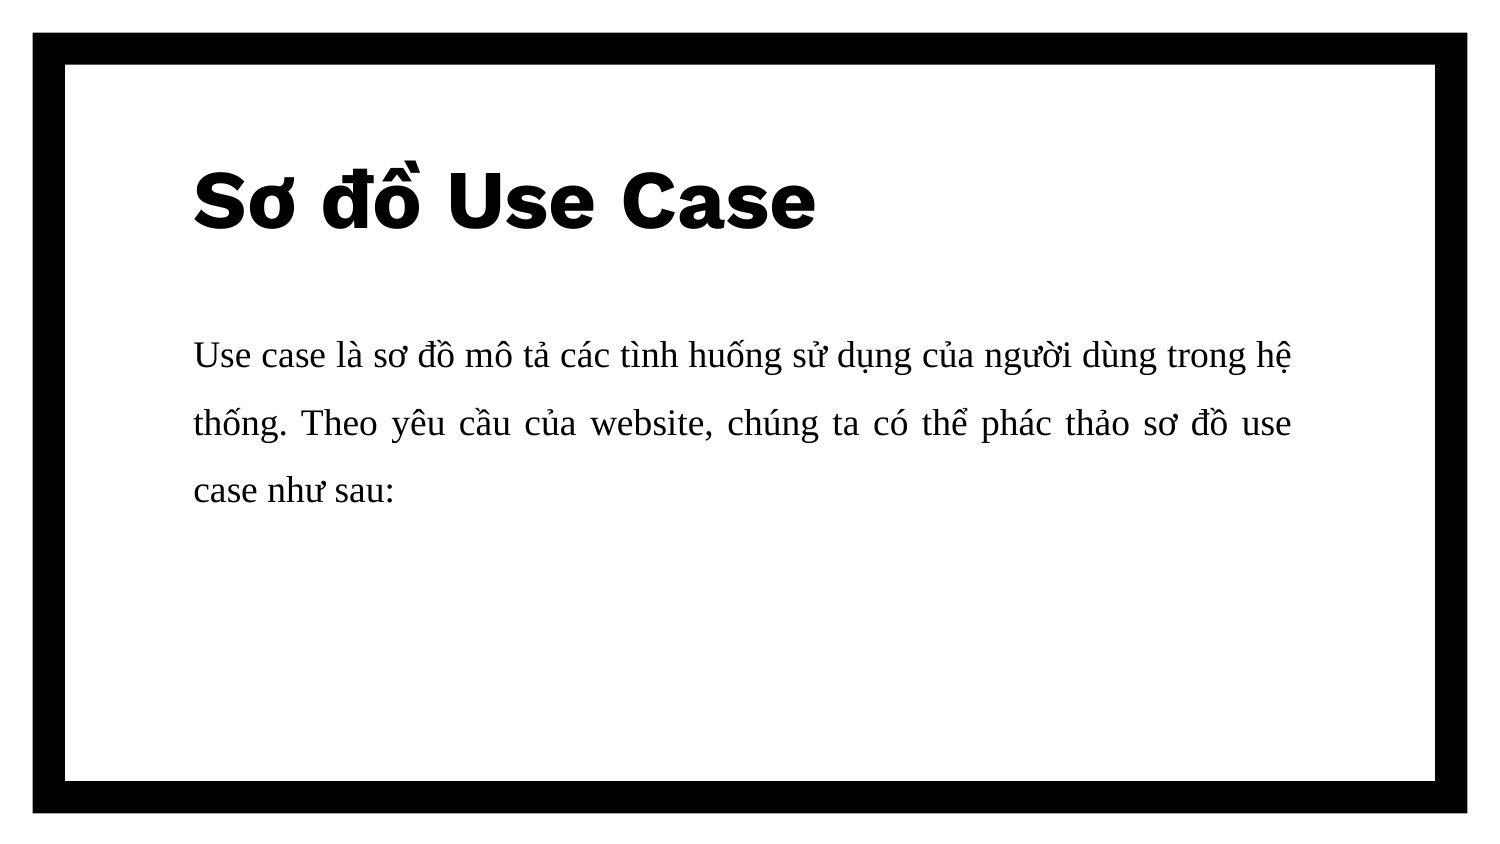

# Sơ đồ Use Case
Use case là sơ đồ mô tả các tình huống sử dụng của người dùng trong hệ thống. Theo yêu cầu của website, chúng ta có thể phác thảo sơ đồ use case như sau: